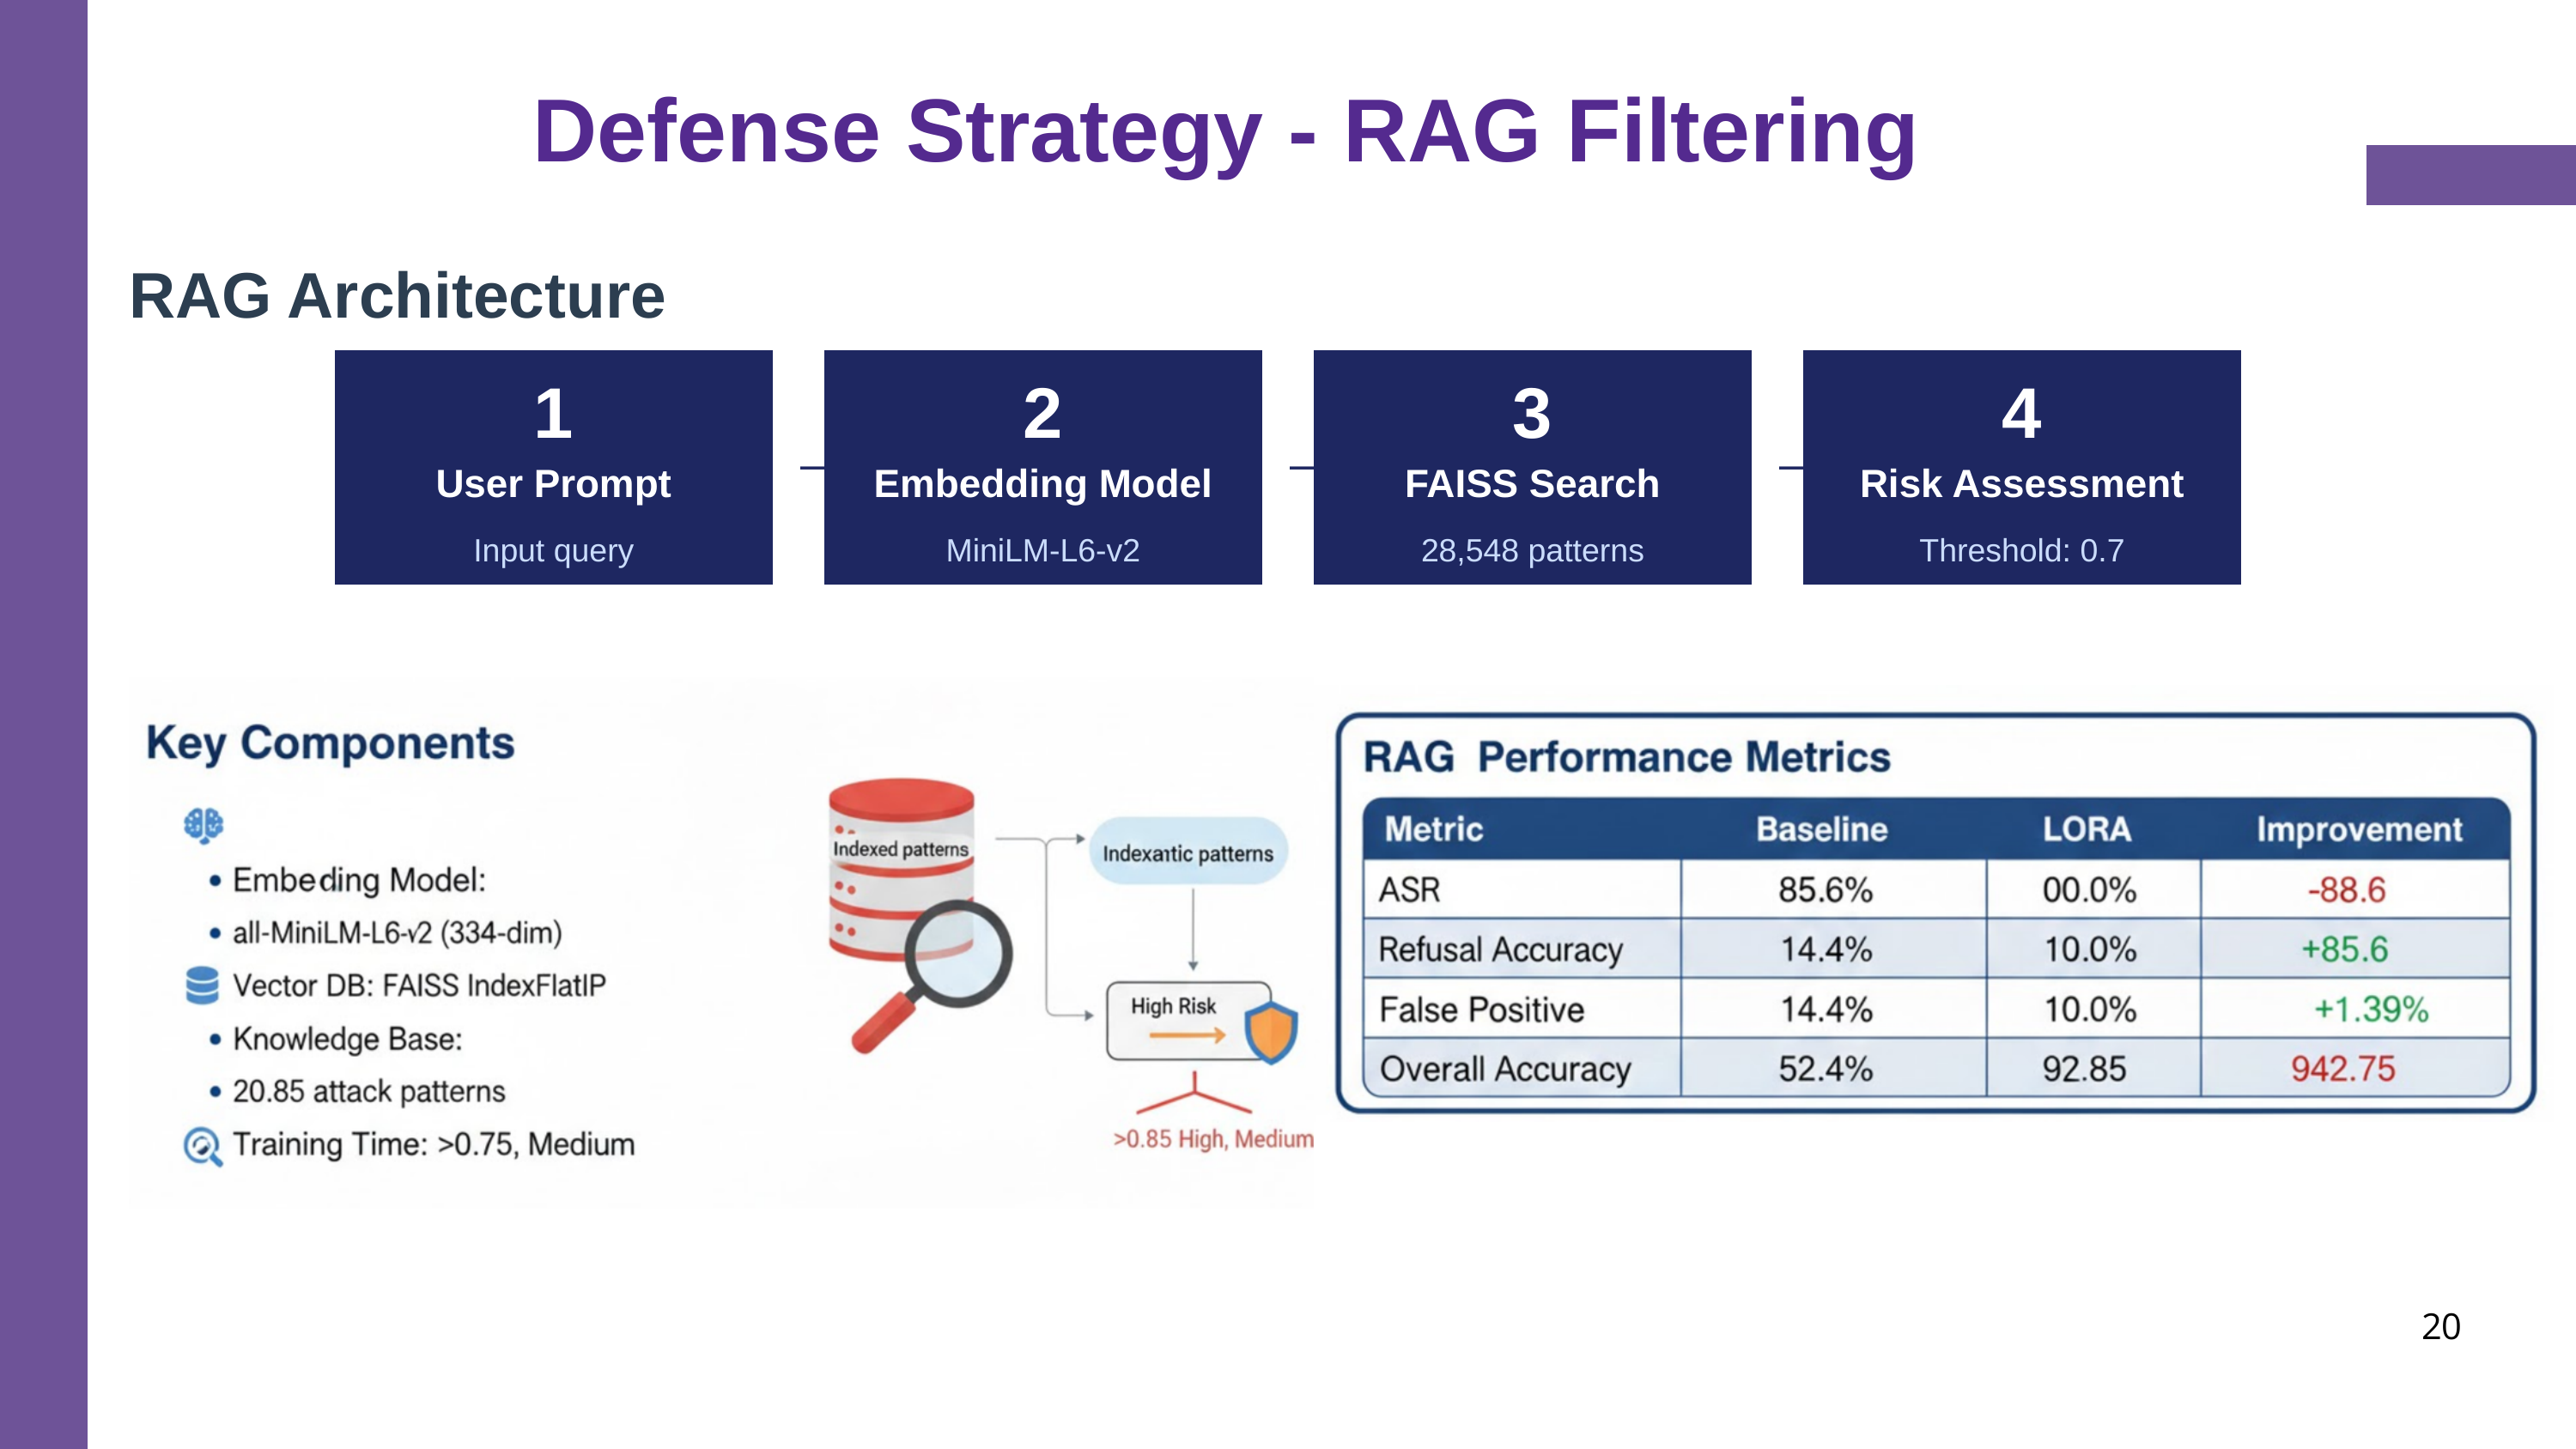

Defense Strategy - RAG Filtering

RAG Architecture

1

2

3

4

→

→

→

User Prompt

Embedding Model

FAISS Search

Risk Assessment

Input query

MiniLM-L6-v2

28,548 patterns

Threshold: 0.7

20